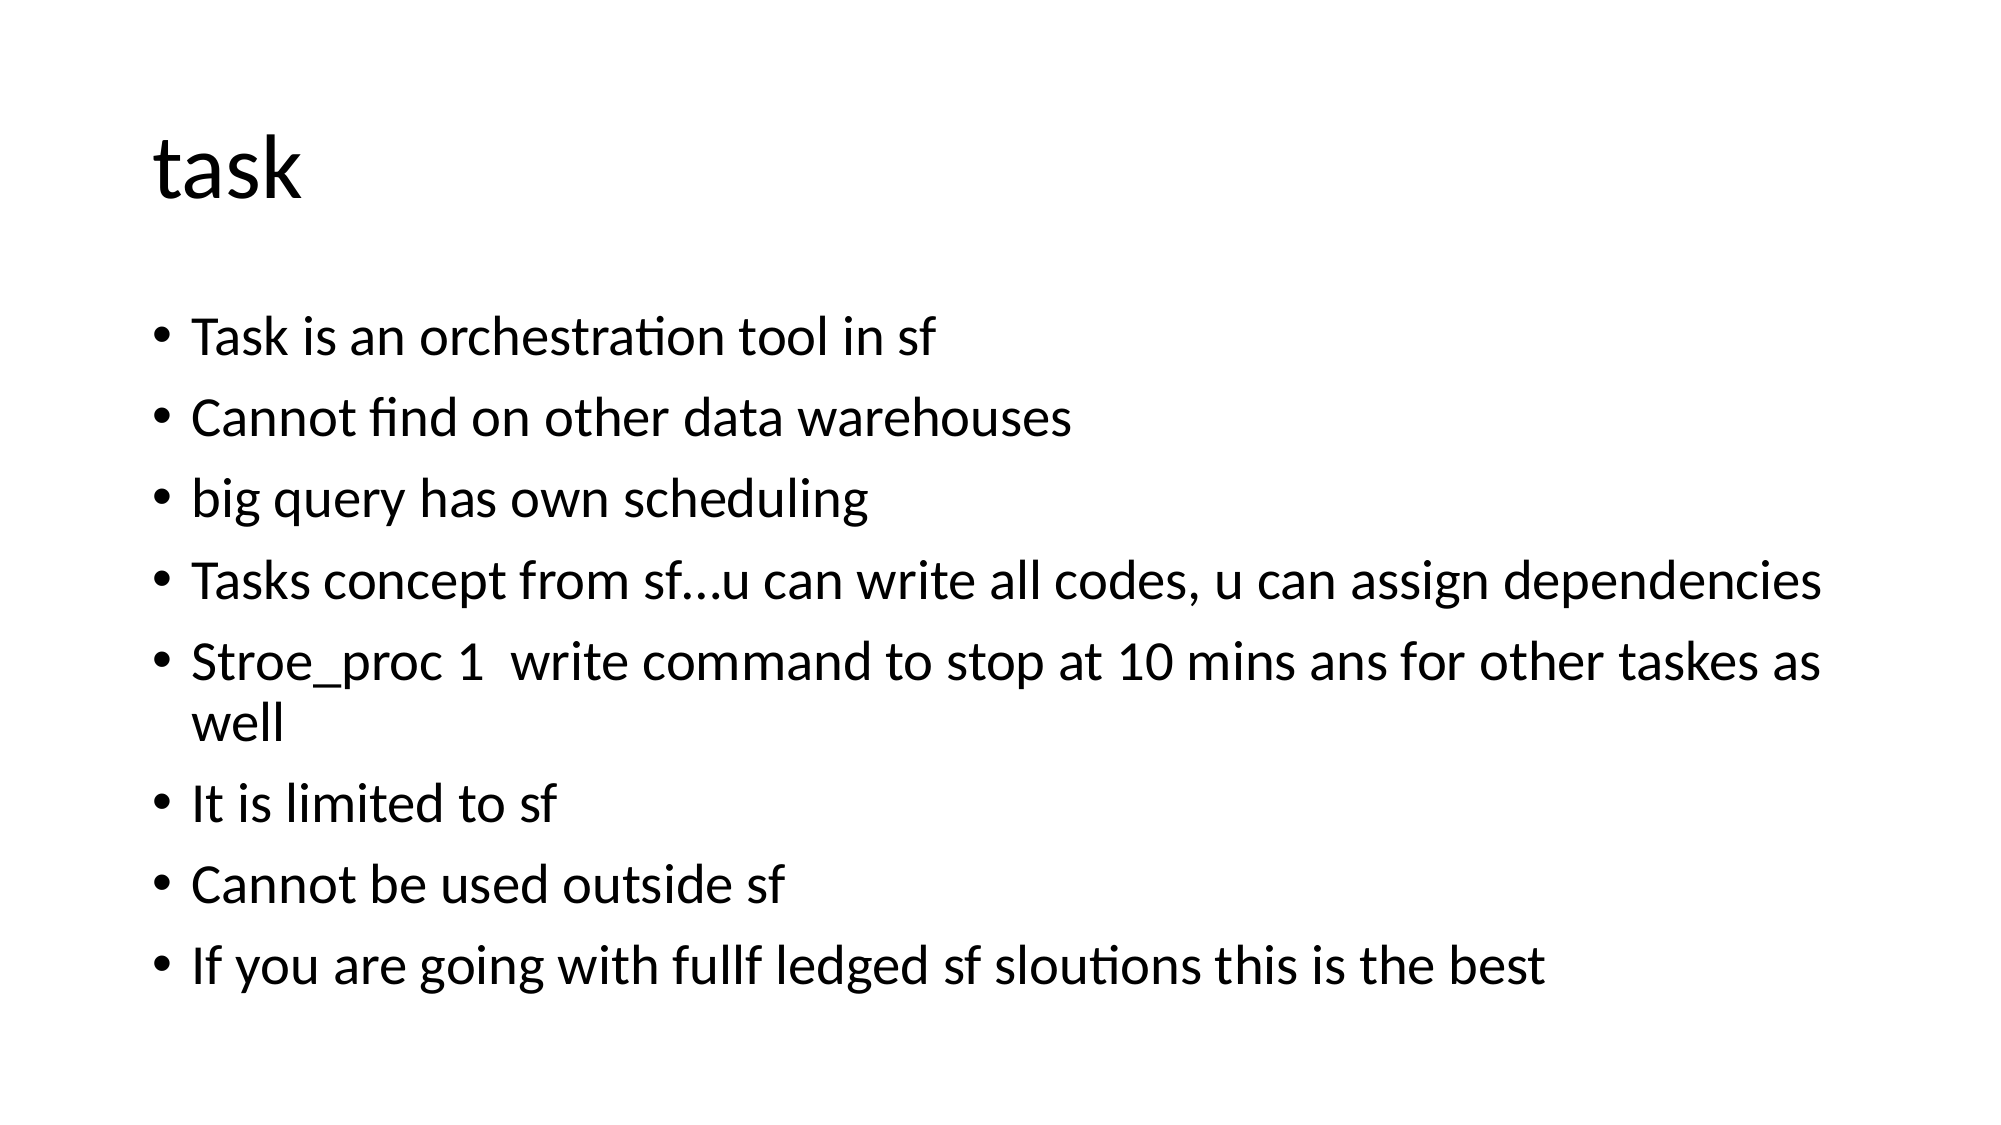

# task
Task is an orchestration tool in sf
Cannot find on other data warehouses
big query has own scheduling
Tasks concept from sf…u can write all codes, u can assign dependencies
Stroe_proc 1  write command to stop at 10 mins ans for other taskes as well
It is limited to sf
Cannot be used outside sf
If you are going with fullf ledged sf sloutions this is the best